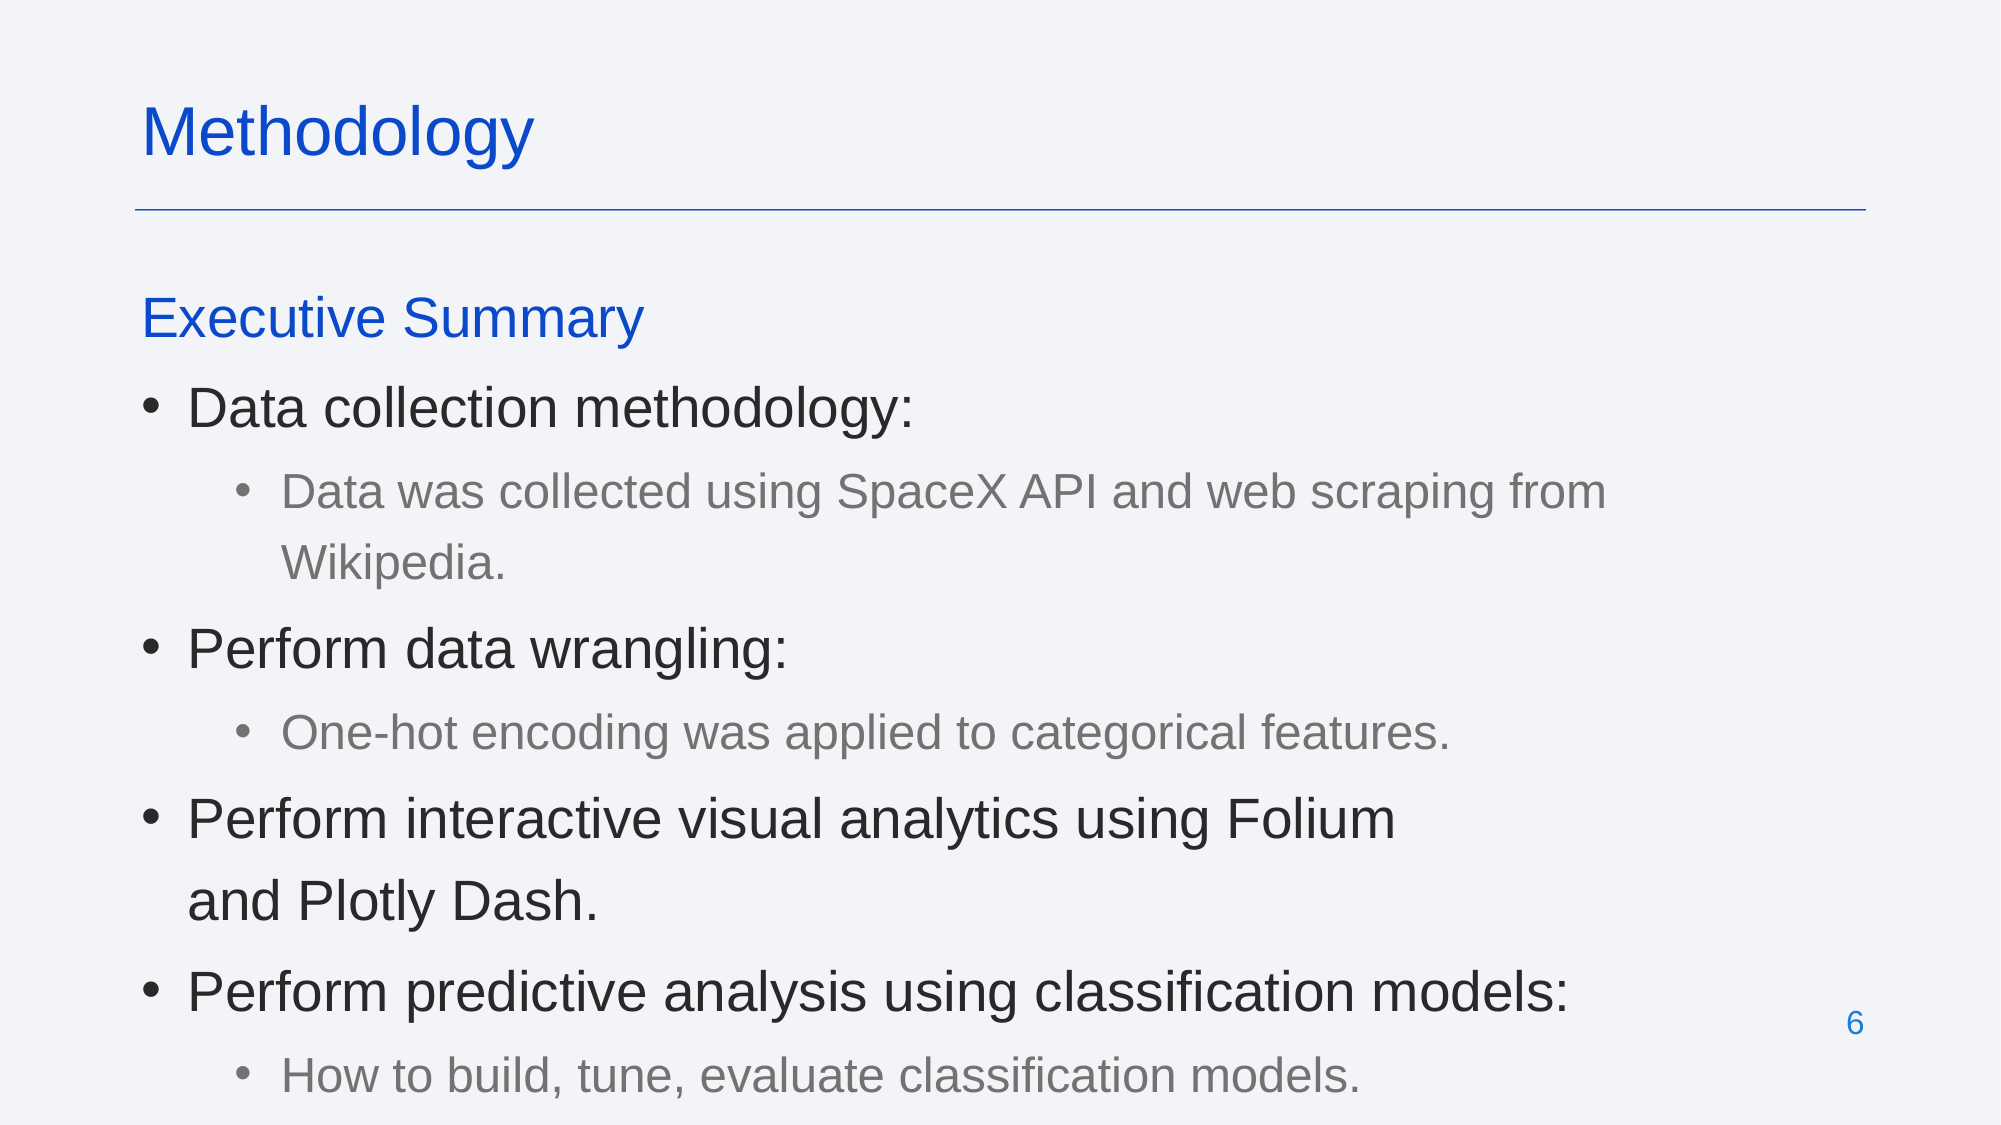

Methodology
Executive Summary
Data collection methodology:
Data was collected using SpaceX API and web scraping from Wikipedia.
Perform data wrangling:
One-hot encoding was applied to categorical features.
Perform interactive visual analytics using Folium and Plotly Dash.
Perform predictive analysis using classification models:
How to build, tune, evaluate classification models.

6